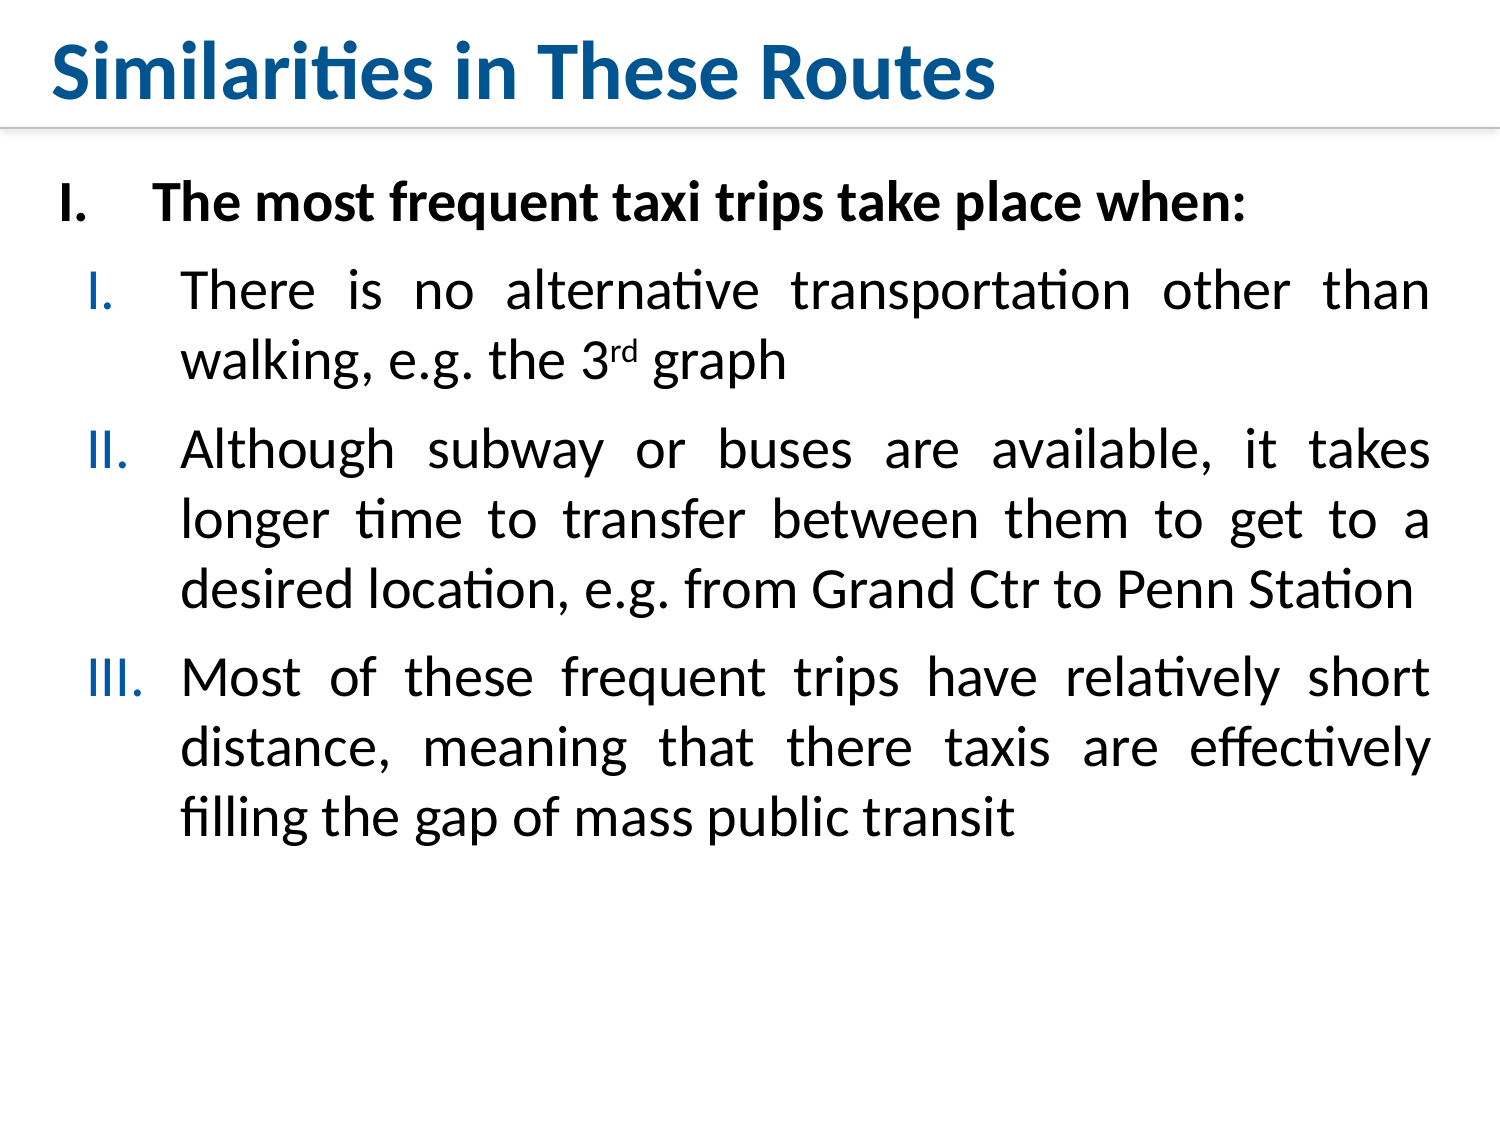

# Similarities in These Routes
The most frequent taxi trips take place when:
There is no alternative transportation other than walking, e.g. the 3rd graph
Although subway or buses are available, it takes longer time to transfer between them to get to a desired location, e.g. from Grand Ctr to Penn Station
Most of these frequent trips have relatively short distance, meaning that there taxis are effectively filling the gap of mass public transit